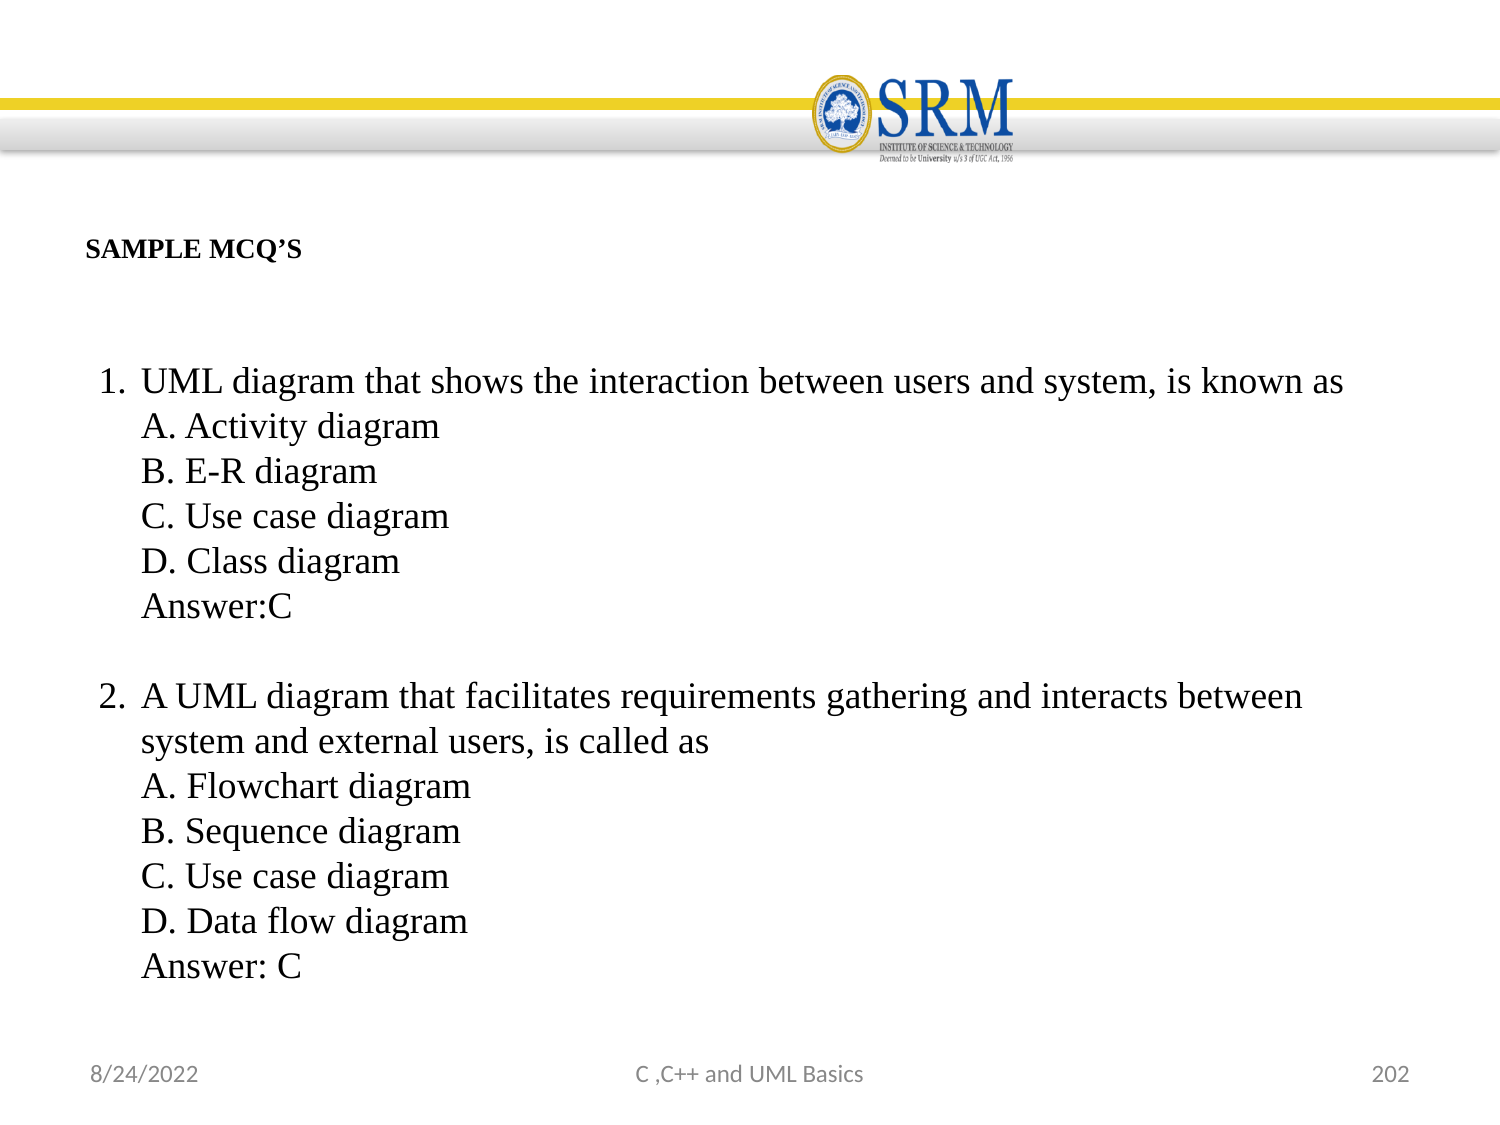

SAMPLE MCQ’S
UML diagram that shows the interaction between users and system, is known as
A. Activity diagram
B. E-R diagram
C. Use case diagram
D. Class diagram
Answer:C

A UML diagram that facilitates requirements gathering and interacts between system and external users, is called as
A. Flowchart diagram
B. Sequence diagram
C. Use case diagram
D. Data flow diagram
Answer: C
8/24/2022
C ,C++ and UML Basics
202